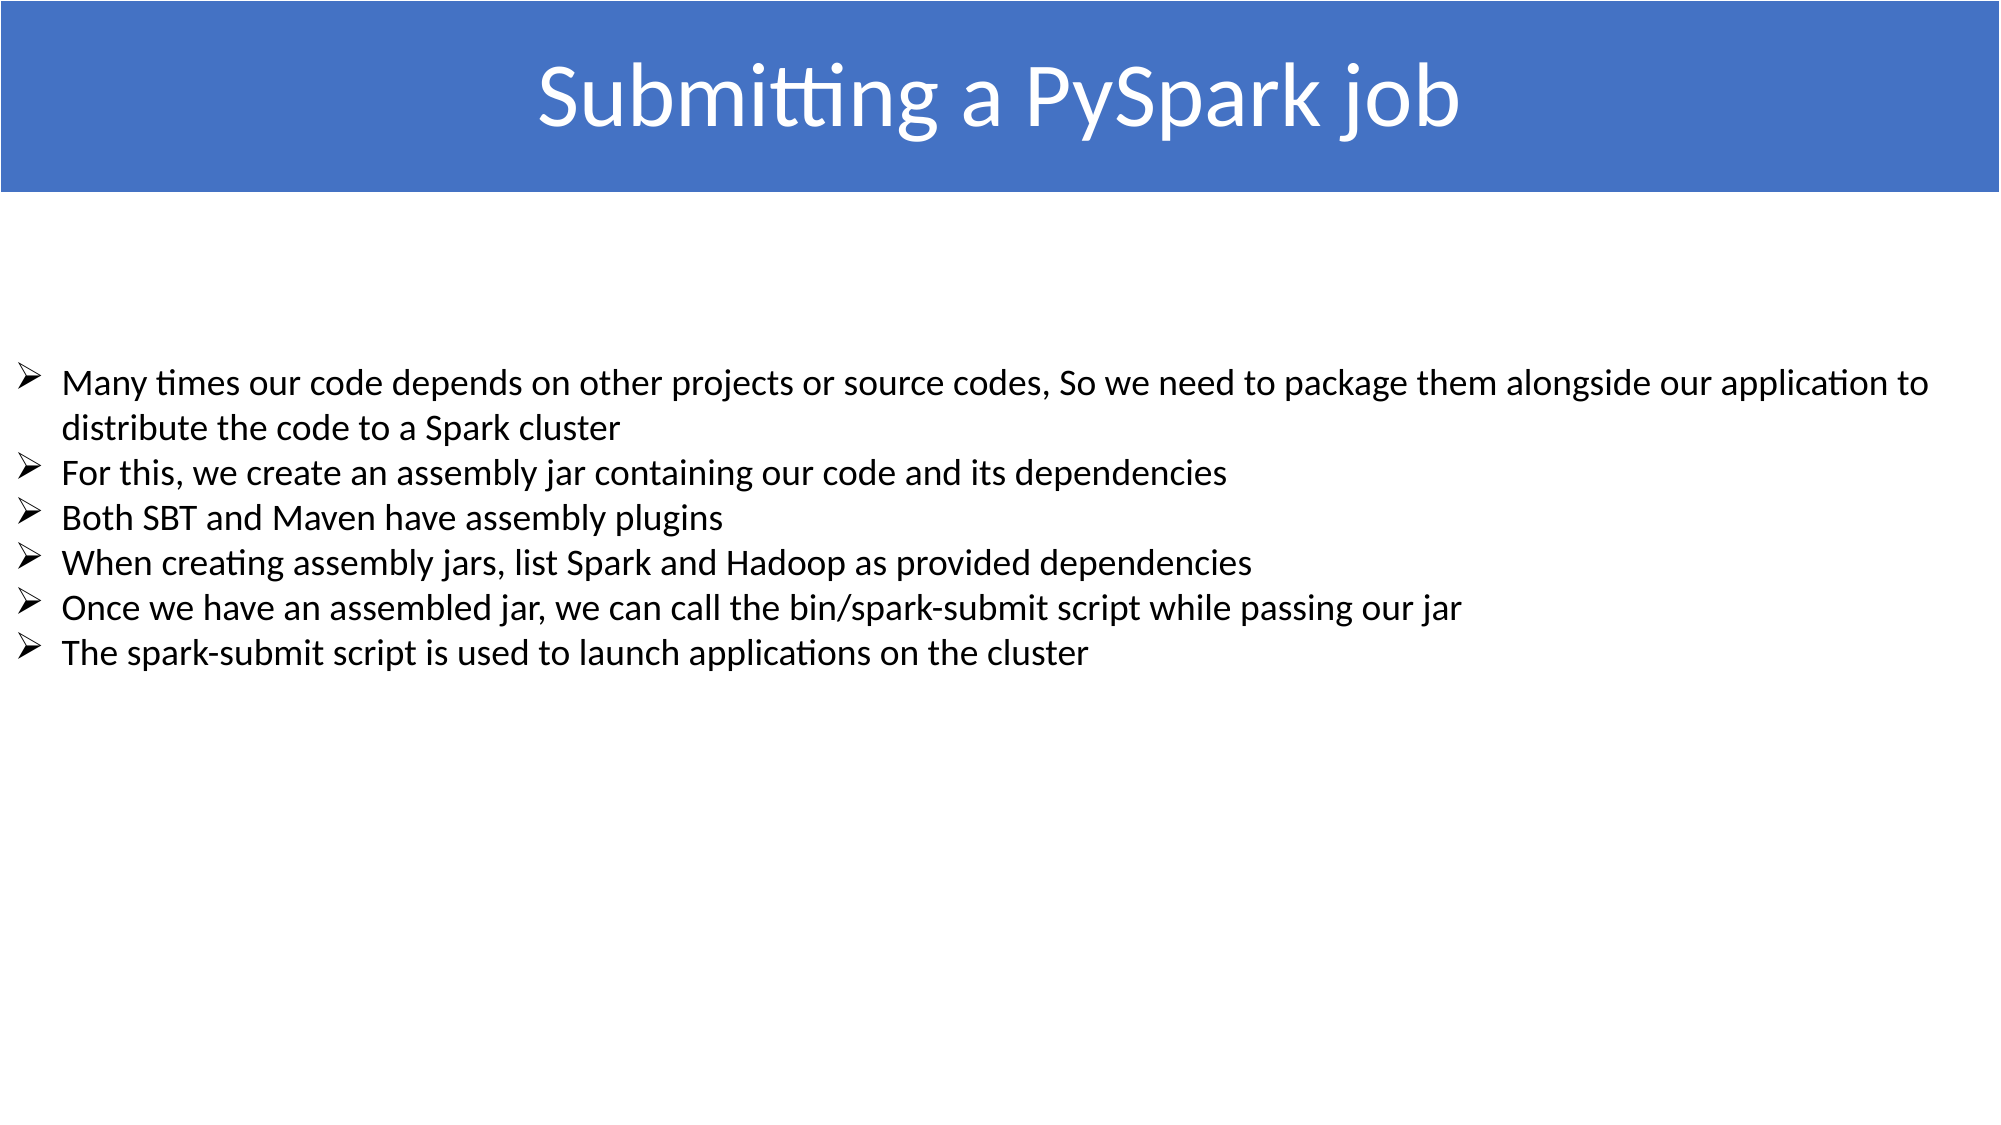

# Submitting a PySpark job
Many times our code depends on other projects or source codes, So we need to package them alongside our application to distribute the code to a Spark cluster
For this, we create an assembly jar containing our code and its dependencies
Both SBT and Maven have assembly plugins
When creating assembly jars, list Spark and Hadoop as provided dependencies
Once we have an assembled jar, we can call the bin/spark-submit script while passing our jar
The spark-submit script is used to launch applications on the cluster